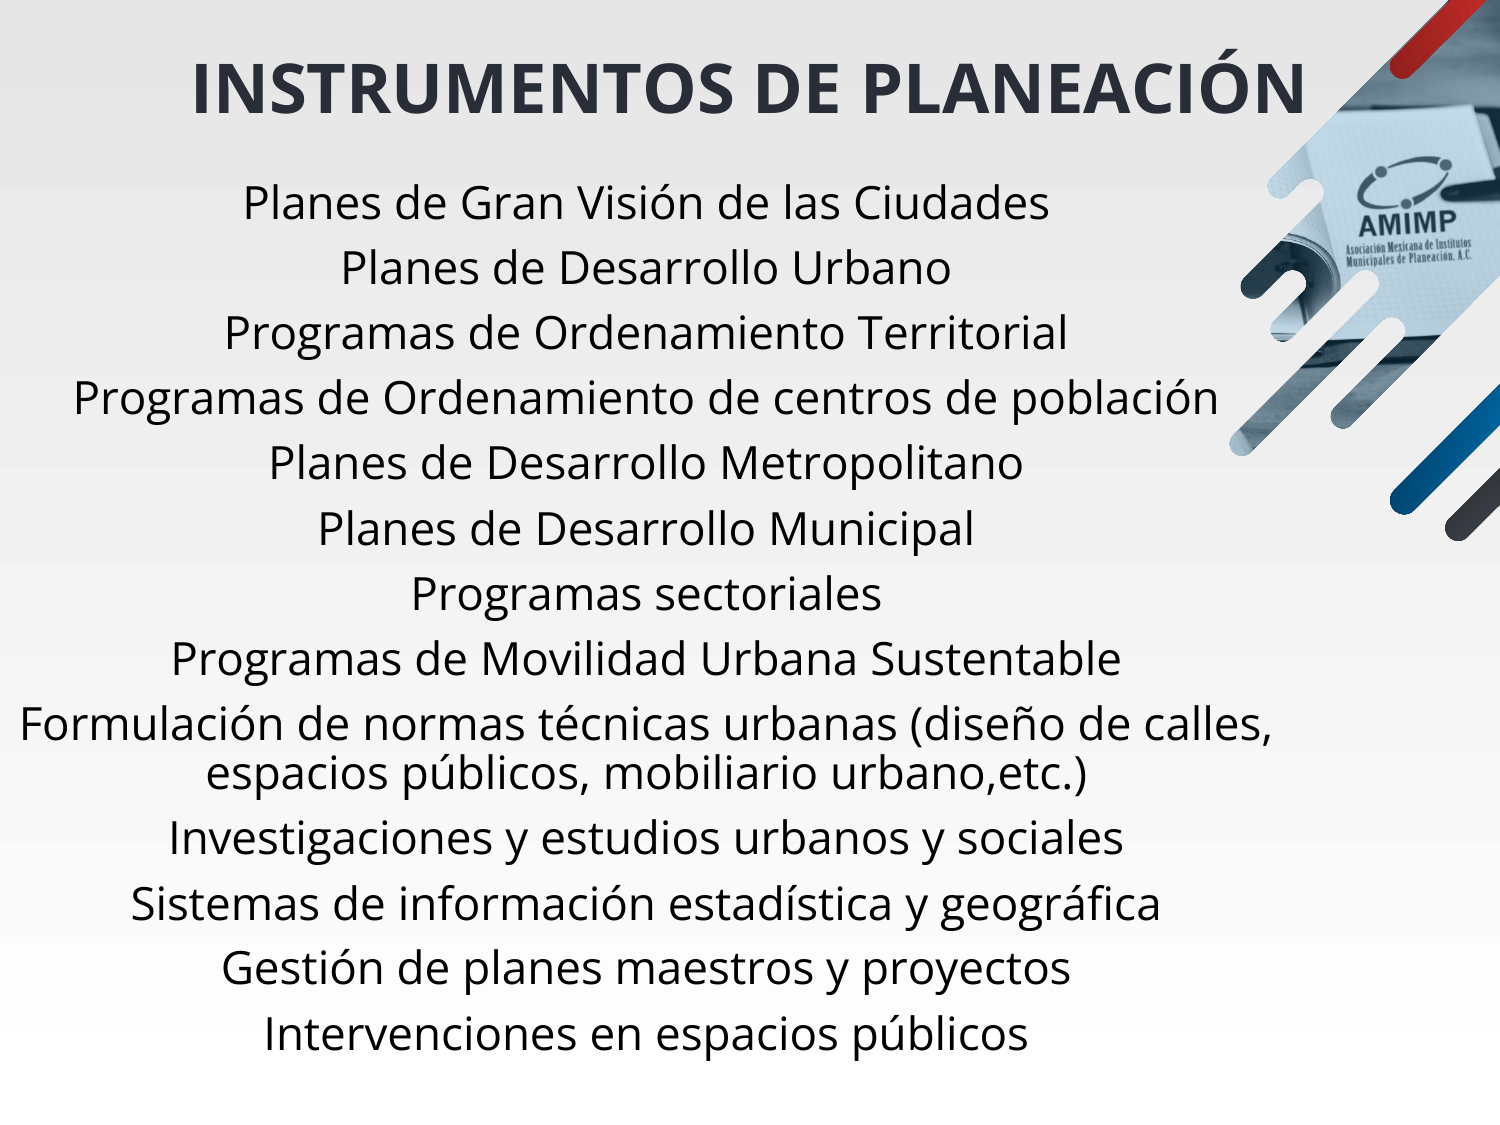

INSTRUMENTOS DE PLANEACIÓN
Planes de Gran Visión de las Ciudades
Planes de Desarrollo Urbano
Programas de Ordenamiento Territorial
Programas de Ordenamiento de centros de población
Planes de Desarrollo Metropolitano
Planes de Desarrollo Municipal
Programas sectoriales
Programas de Movilidad Urbana Sustentable
Formulación de normas técnicas urbanas (diseño de calles, espacios públicos, mobiliario urbano,etc.)
Investigaciones y estudios urbanos y sociales
Sistemas de información estadística y geográfica
Gestión de planes maestros y proyectos
Intervenciones en espacios públicos